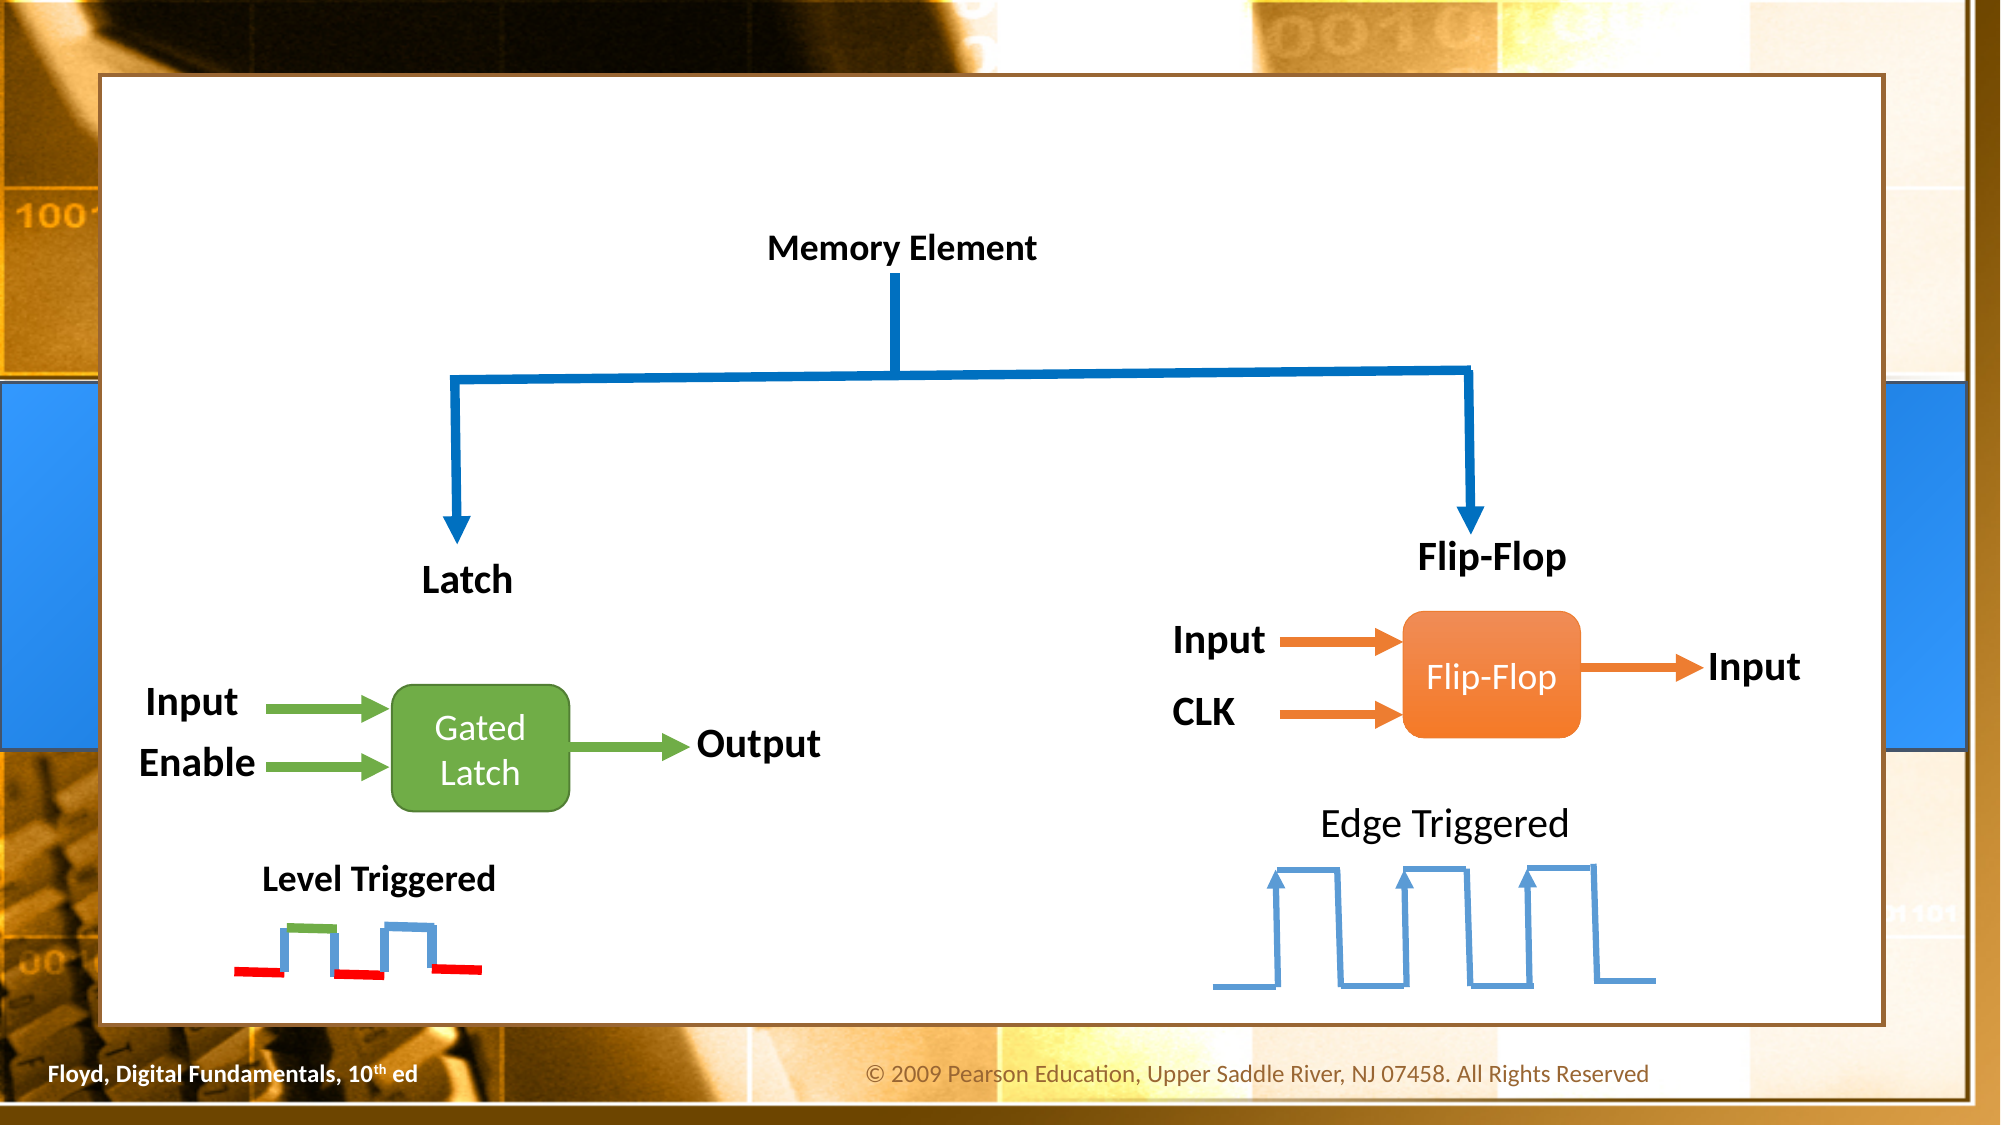

Memory Element
Flip-Flop
Latch
Input
Flip-Flop
Input
Input
CLK
Gated
Latch
Output
Enable
Edge Triggered
Level Triggered